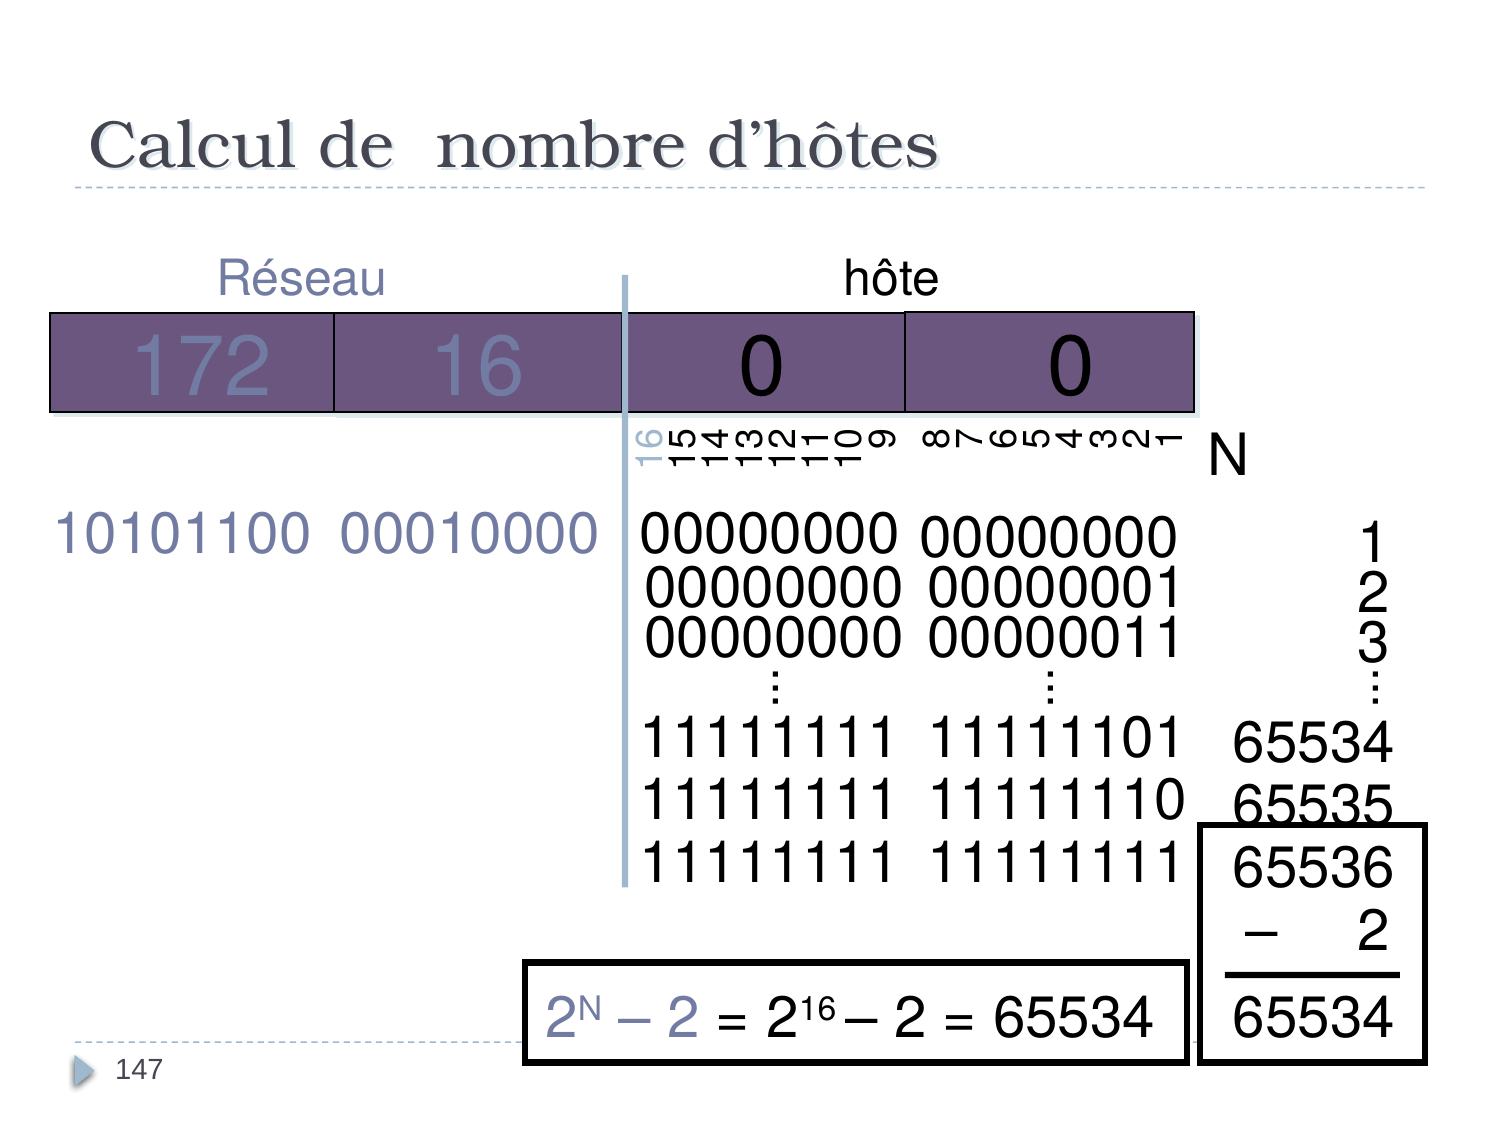

# Calcul de  nombre d’hôtes
Réseau
hôte

 172     	 16         0           0

N
 10101100
 00010000
 00000000
 00000000
1
16
15
14
13
12
11
10
  9
8
7
6
5
4
3
2
1
 00000000
 00000001
2
 00000000
 00000011
3
...
...
...
 11111111
 11111101
65534
 11111111
 11111110
65535
 11111111
 11111111
65536

–
2
2N – 2 = 216 – 2 = 65534
65534

147